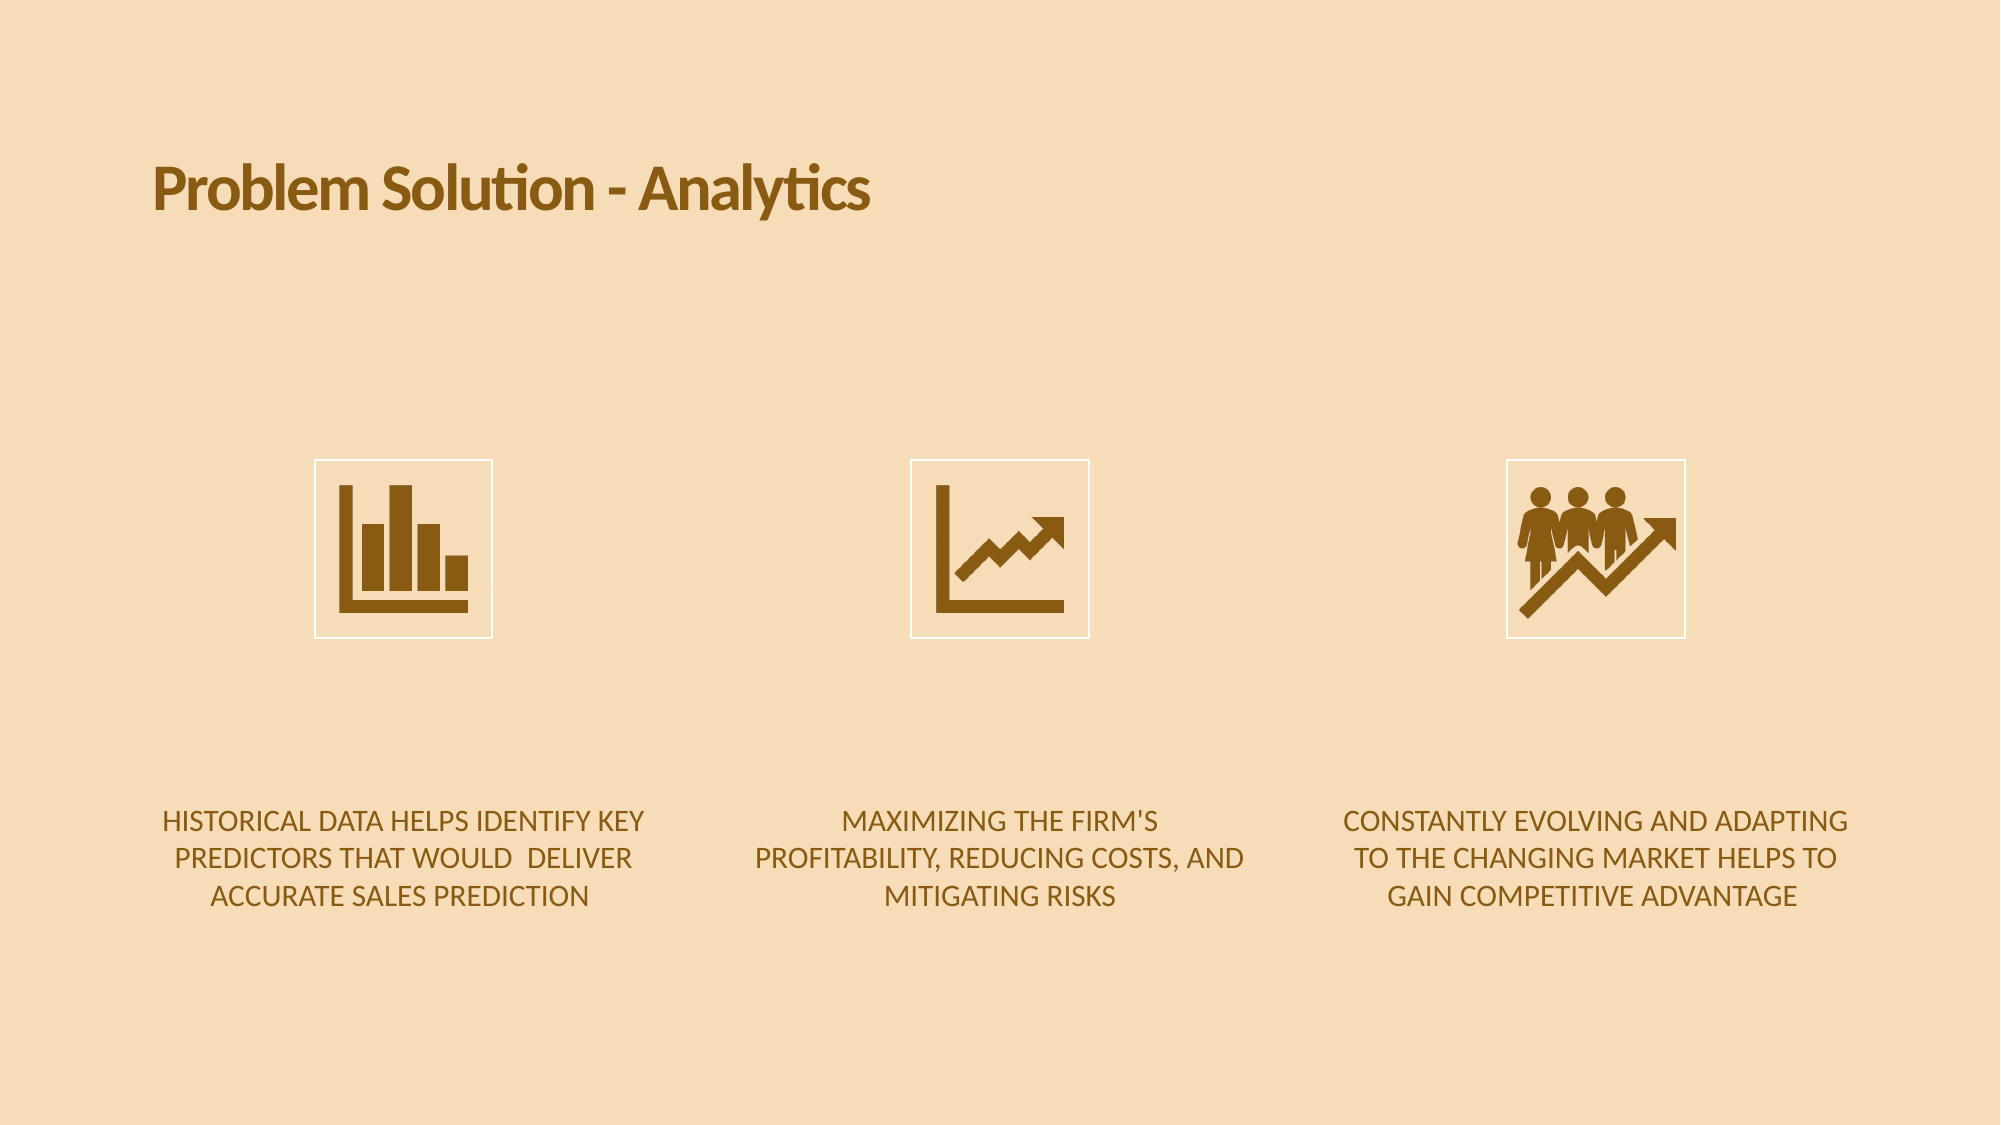

# Problem Solution - Analytics
Historical data helps identify key predictors that would  deliver accurate sales prediction
Maximizing the firm's profitability, reducing costs, and mitigating risks
constantly evolving and adapting to the changing market helps to gain competitive advantage